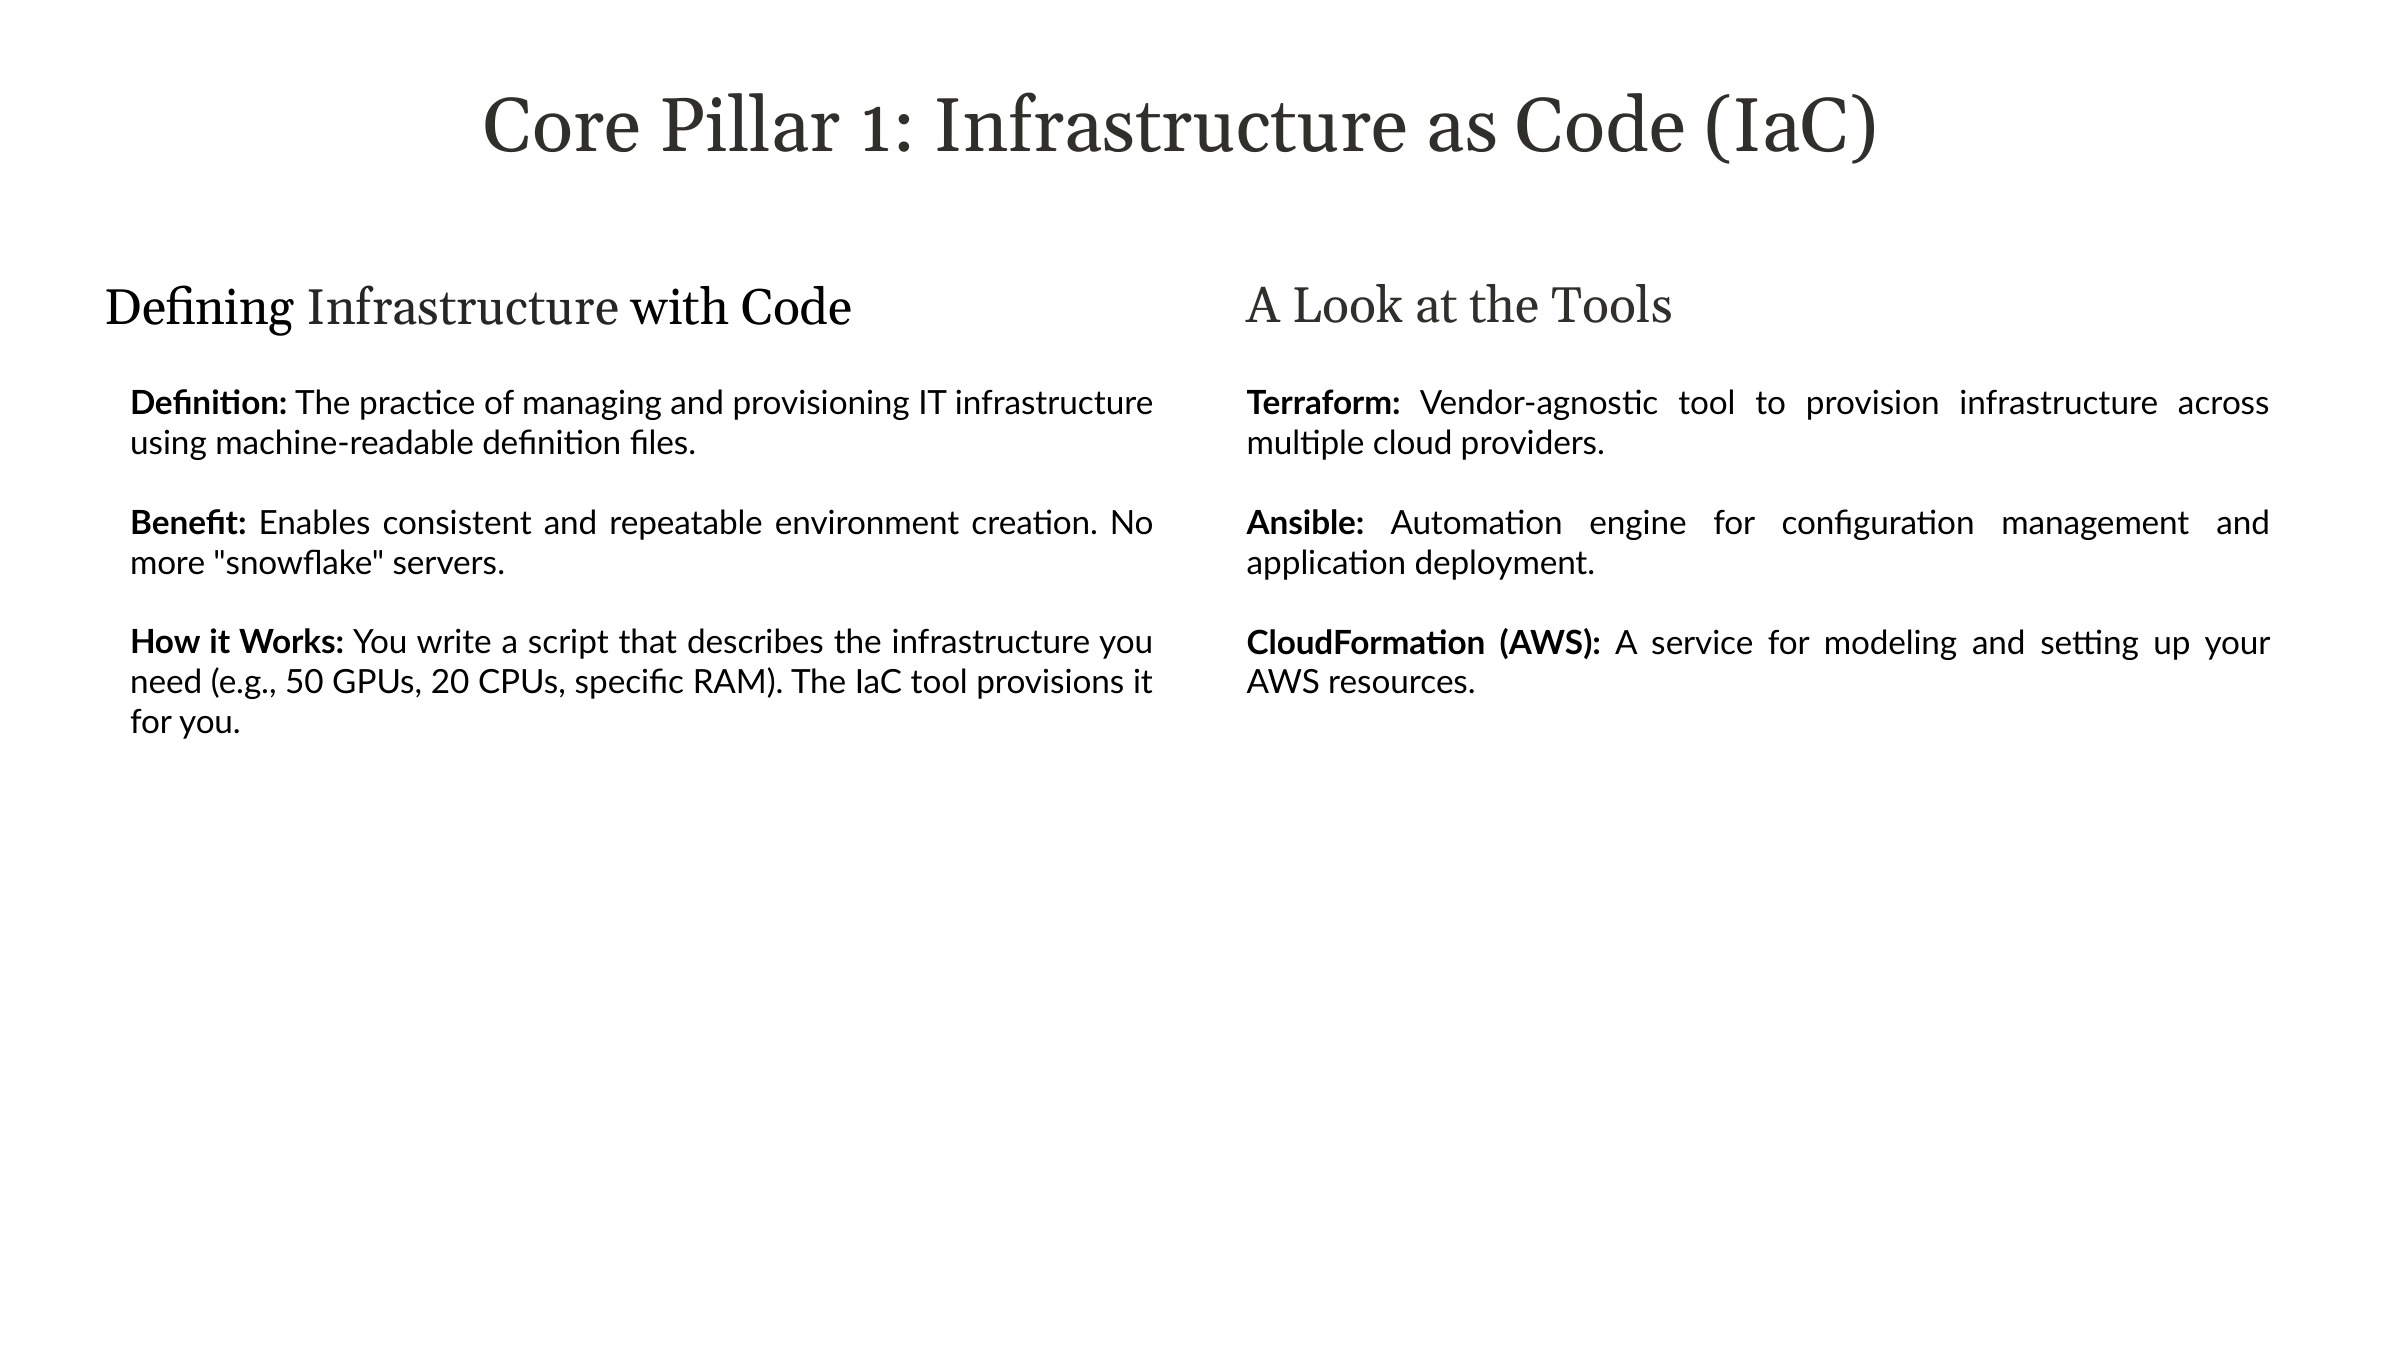

Core Pillar 1: Infrastructure as Code (IaC)

Defining Infrastructure with Code
A Look at the Tools
Definition: The practice of managing and provisioning IT infrastructure using machine-readable definition files.

Benefit: Enables consistent and repeatable environment creation. No more "snowflake" servers.

How it Works: You write a script that describes the infrastructure you need (e.g., 50 GPUs, 20 CPUs, specific RAM). The IaC tool provisions it for you.
Terraform: Vendor-agnostic tool to provision infrastructure across multiple cloud providers.

Ansible: Automation engine for configuration management and application deployment.

CloudFormation (AWS): A service for modeling and setting up your AWS resources.